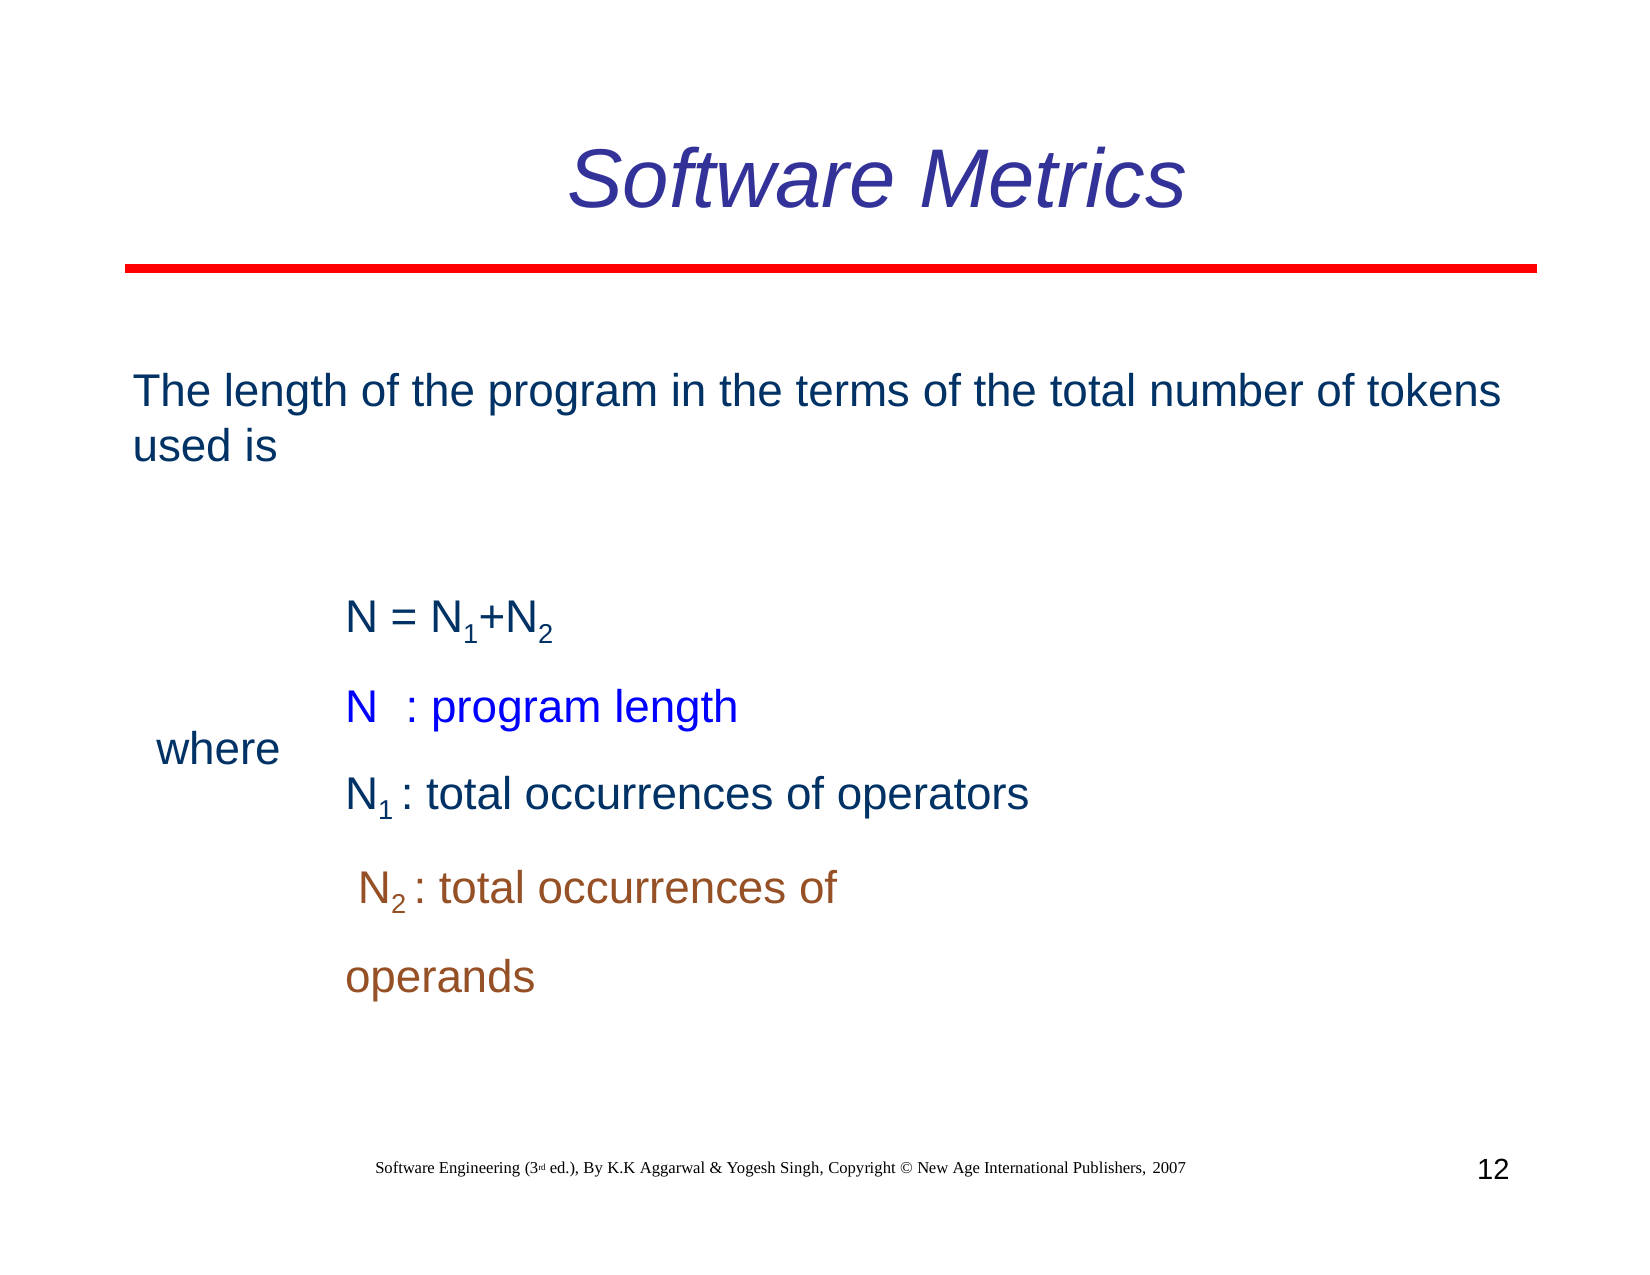

# Software Metrics

The length of the program in the terms of the total number of tokens  used is
N = N1+N2
N	: program length
N1 : total occurrences of operators  N2 : total occurrences of operands
where
12
Software Engineering (3rd  ed.), By K.K Aggarwal & Yogesh Singh, Copyright © New Age International Publishers, 2007